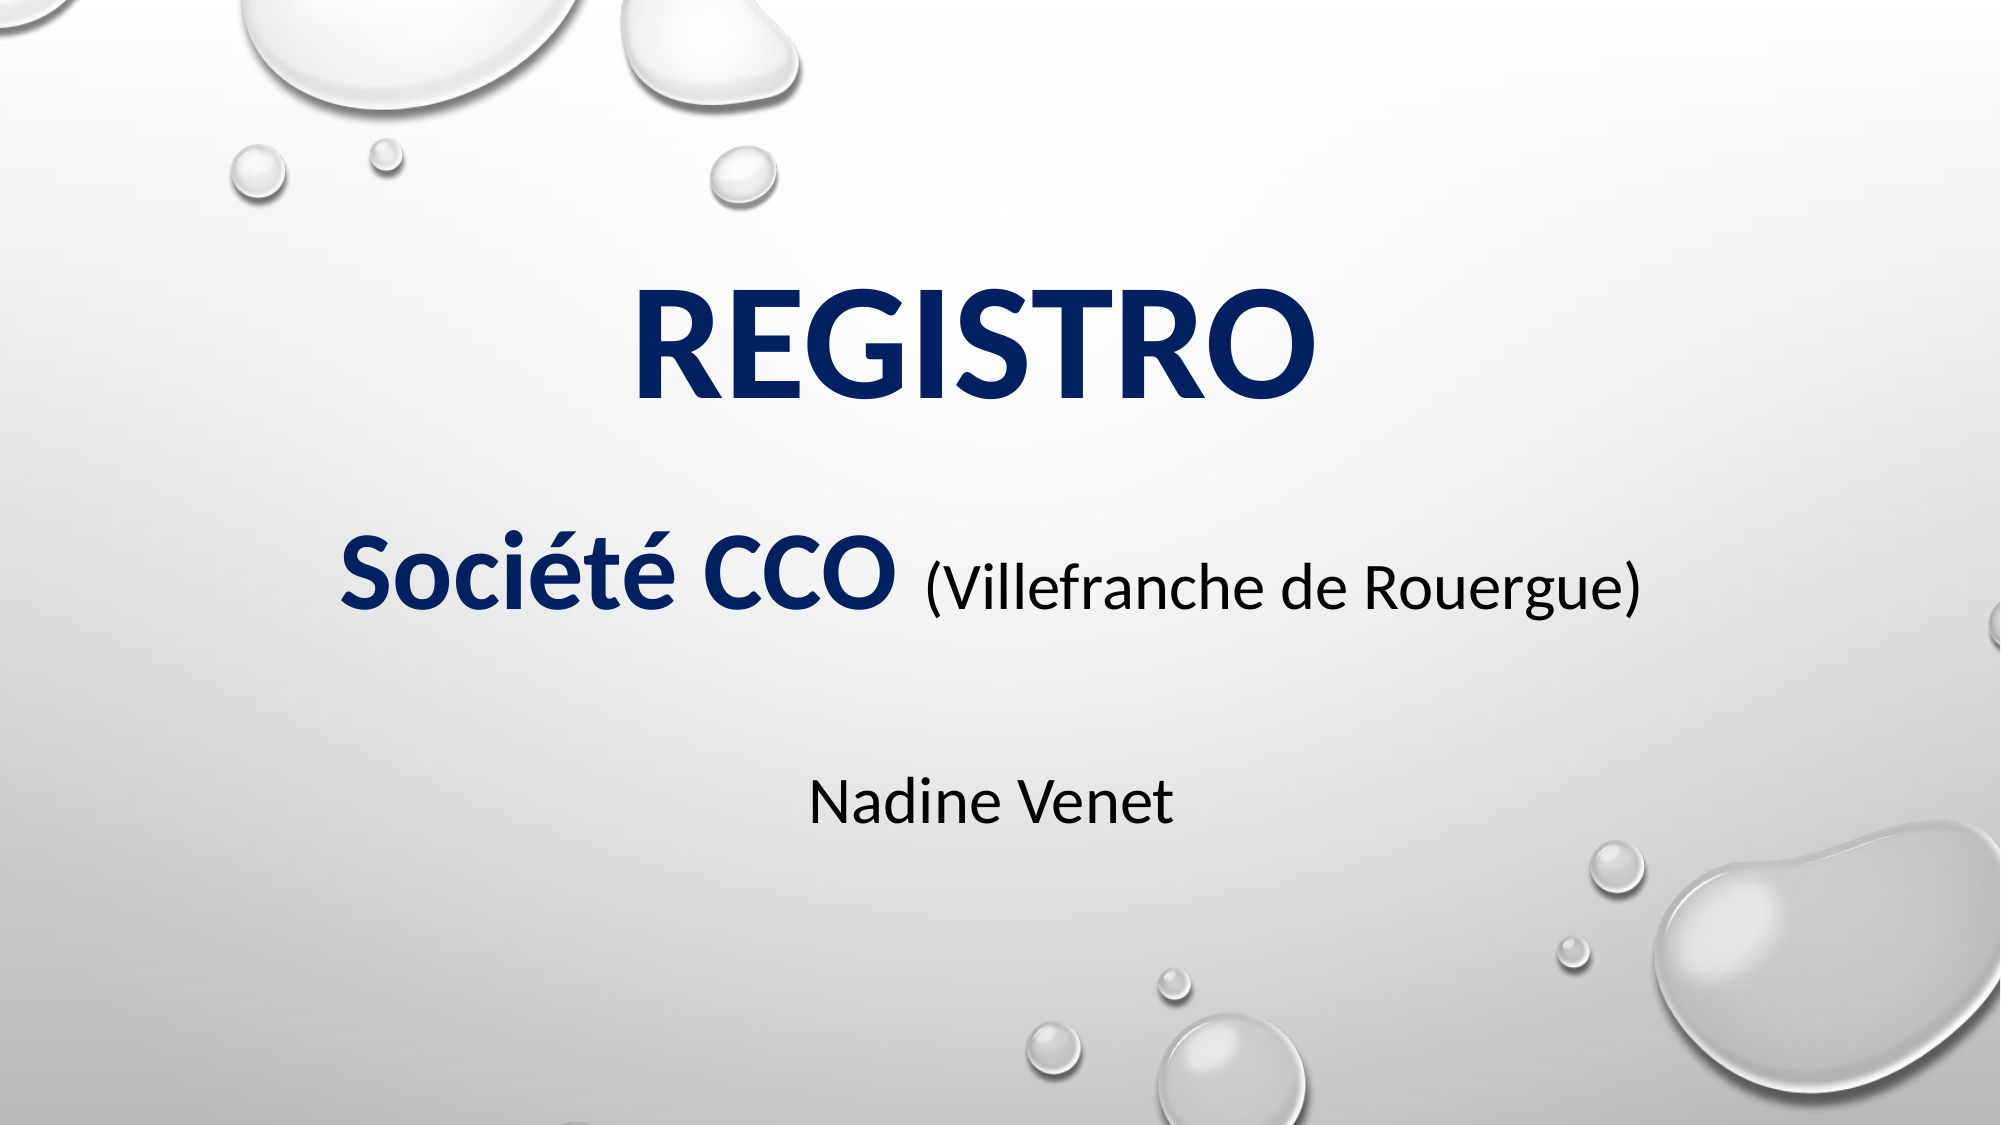

# Registro
Société CCO (Villefranche de Rouergue)
Nadine Venet